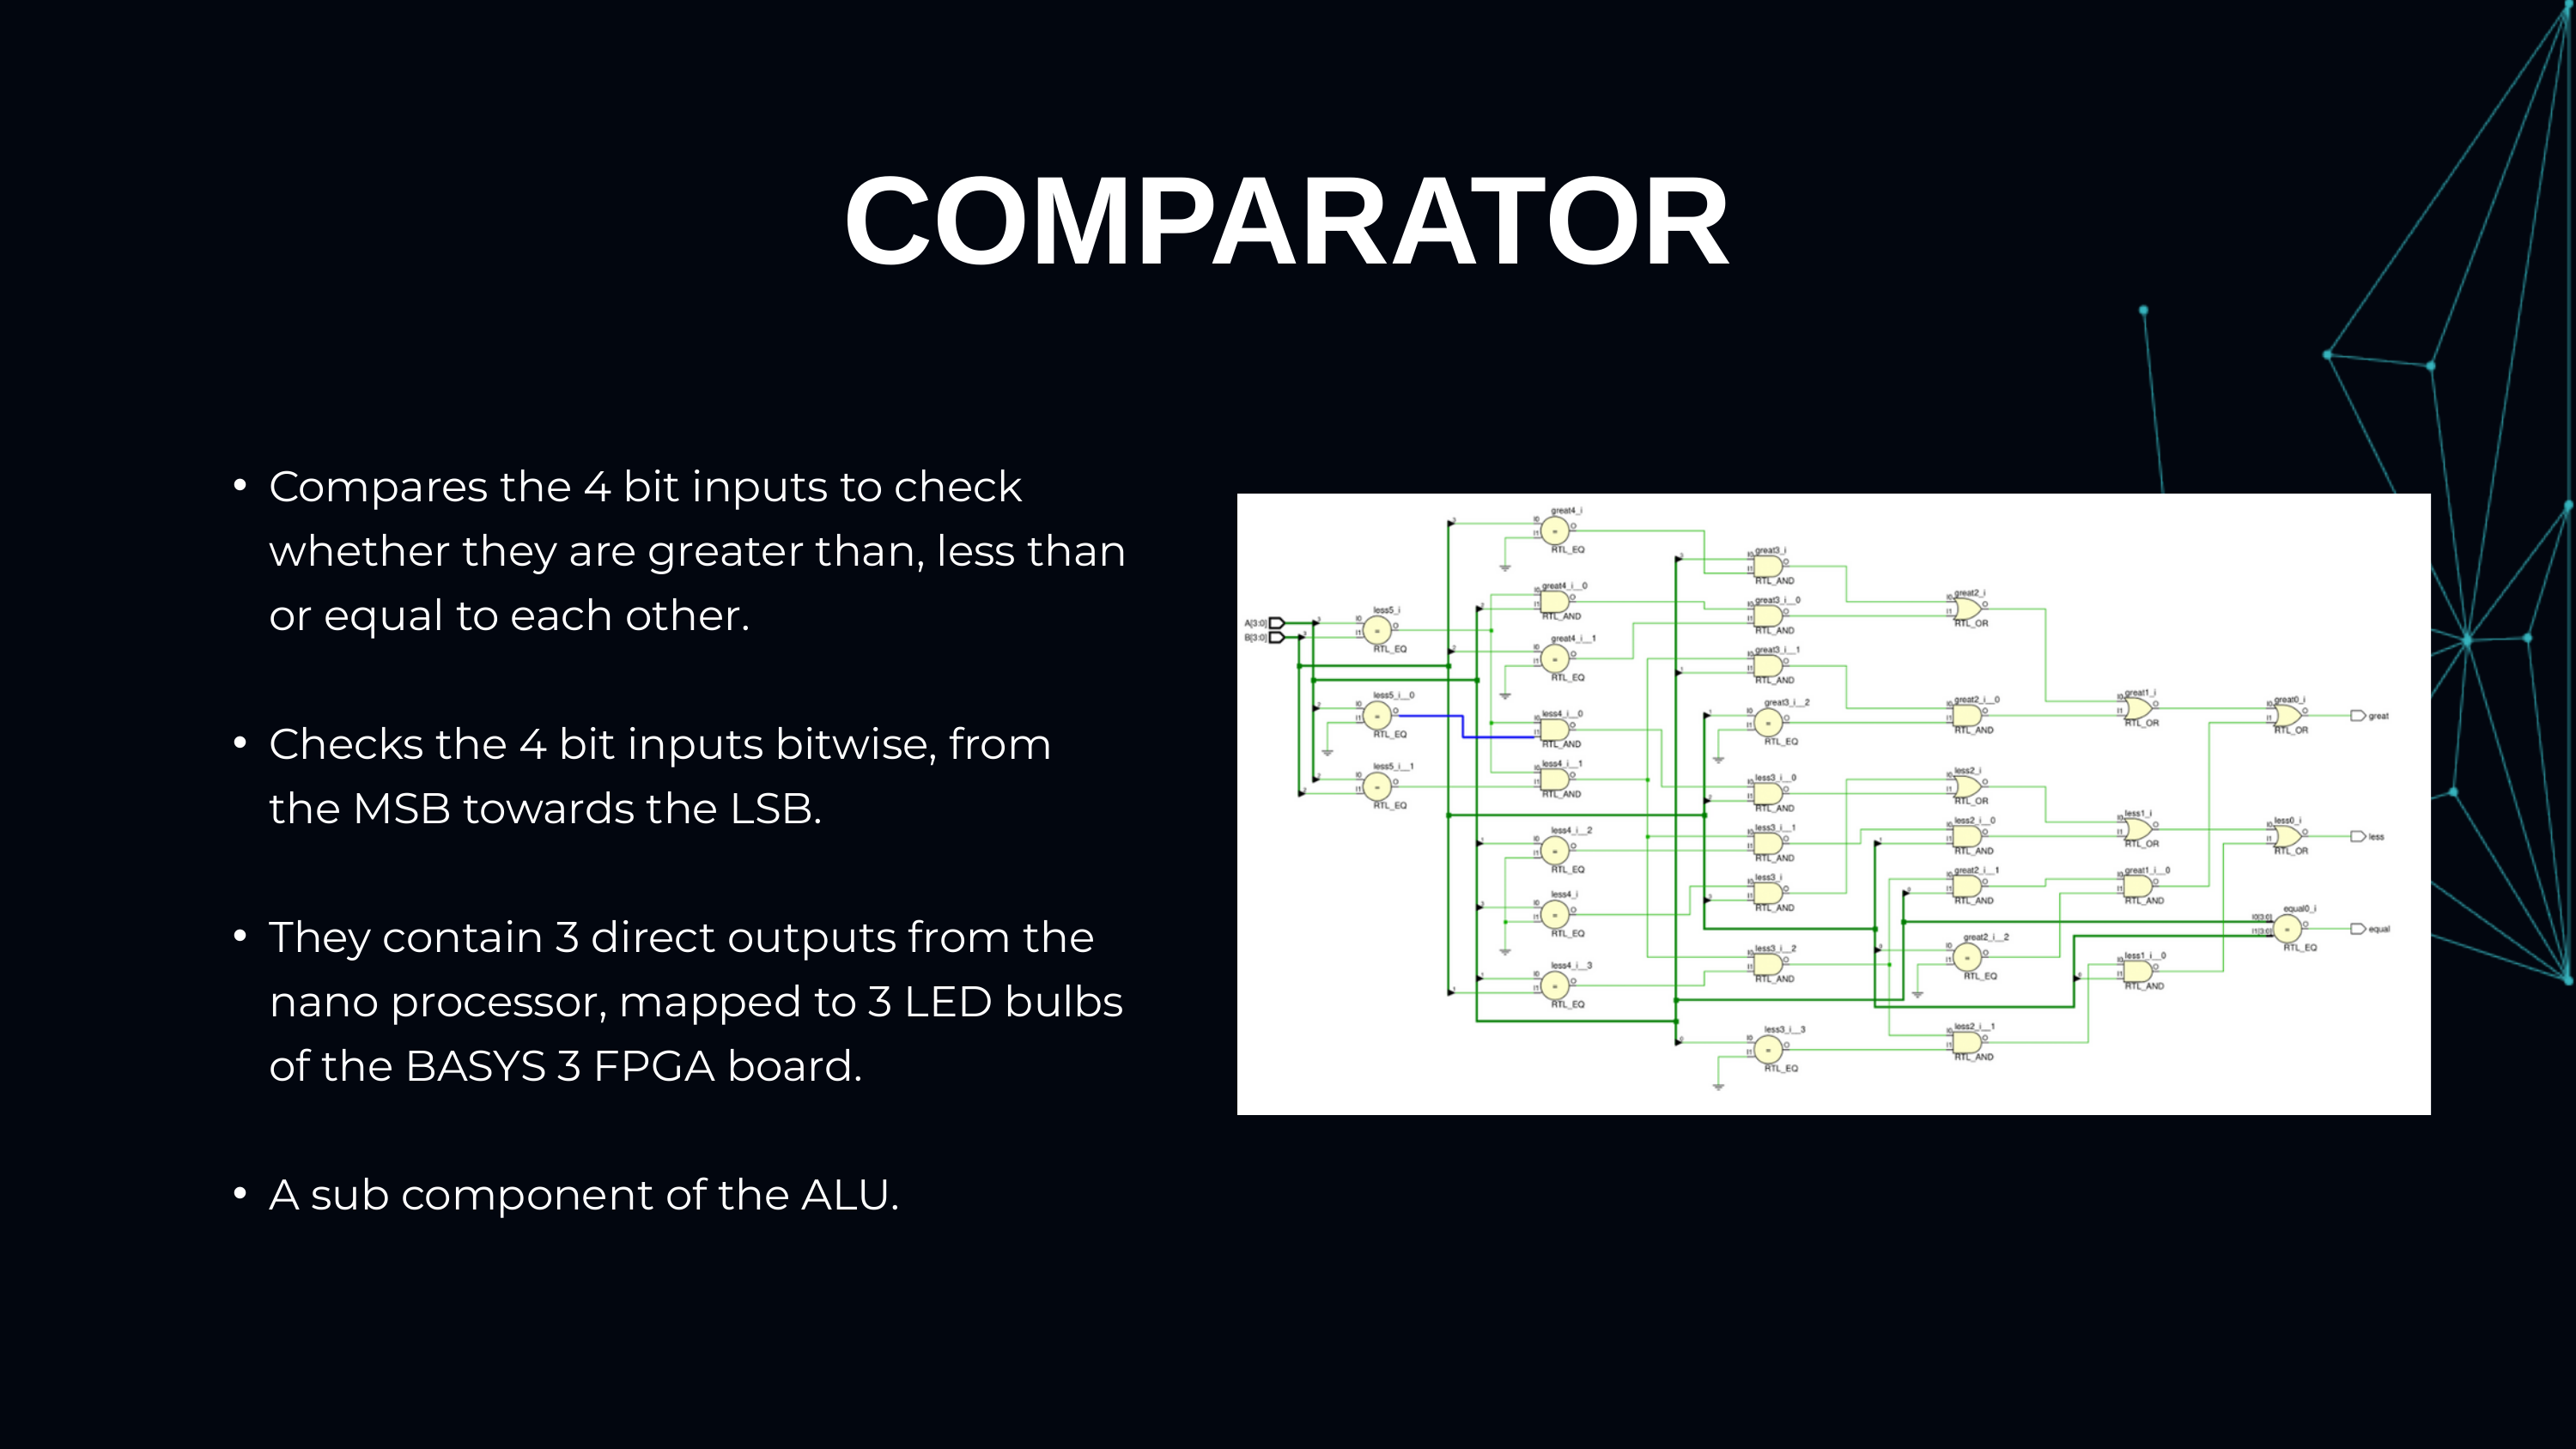

COMPARATOR
Compares the 4 bit inputs to check whether they are greater than, less than or equal to each other.

Checks the 4 bit inputs bitwise, from the MSB towards the LSB.

They contain 3 direct outputs from the nano processor, mapped to 3 LED bulbs of the BASYS 3 FPGA board.

A sub component of the ALU.